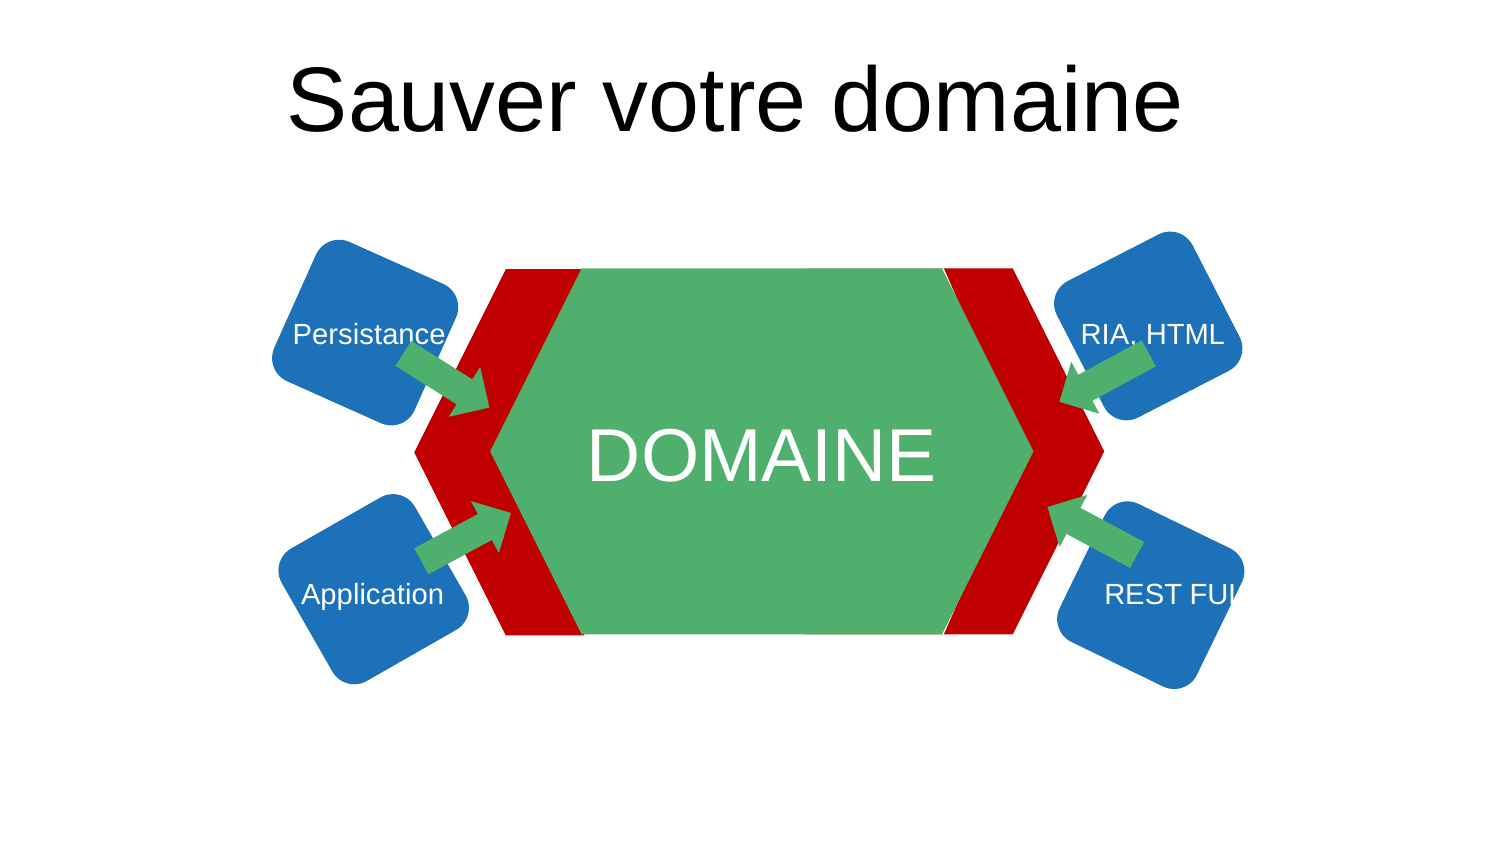

Sauver votre domaine

DOMAINE

Persistance
RIA, HTML

Application
REST FUL